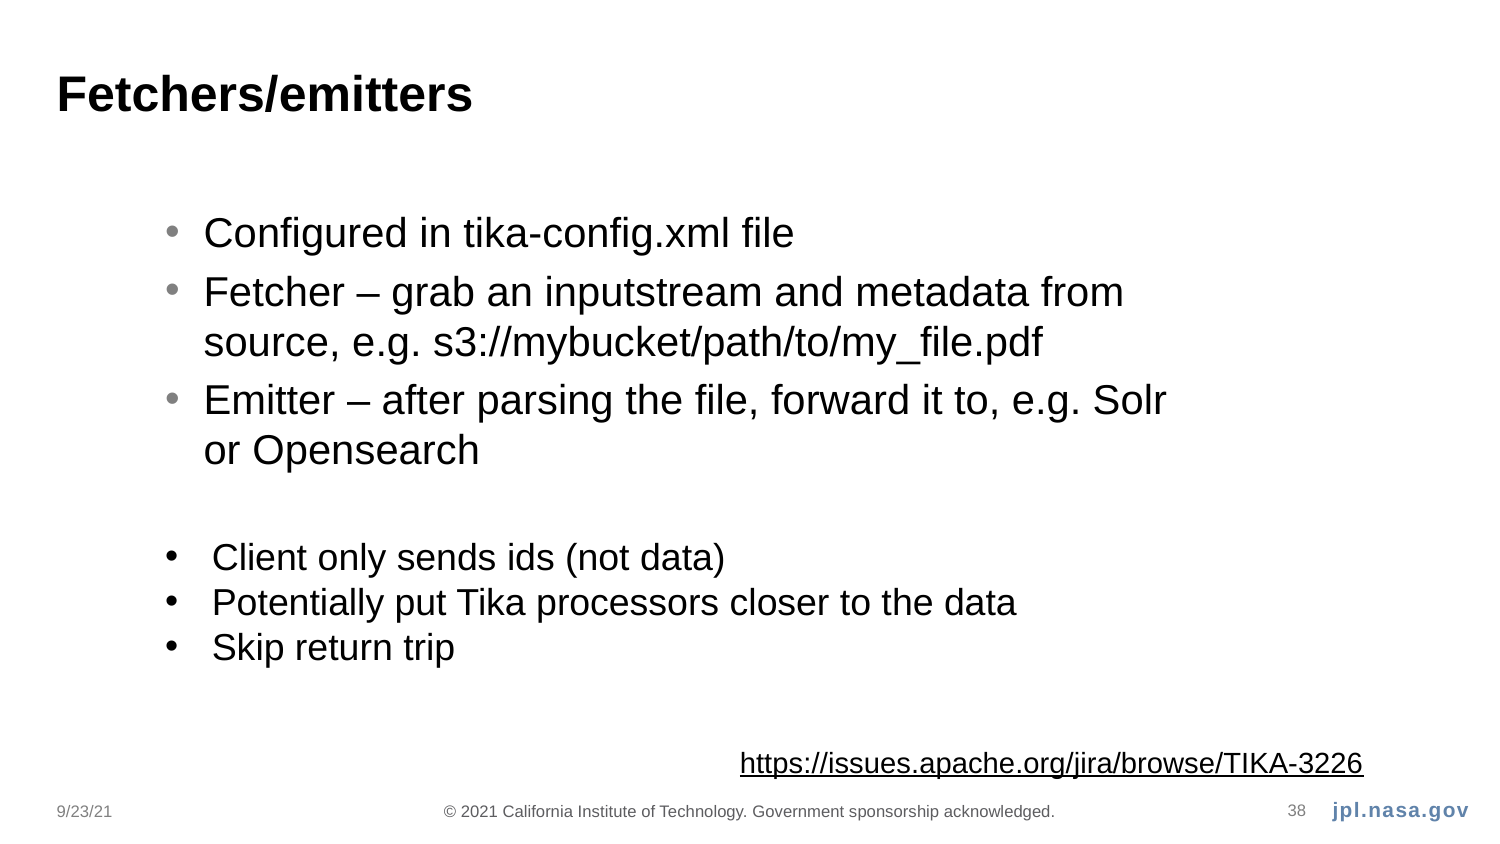

# Fetchers/emitters
Configured in tika-config.xml file
Fetcher – grab an inputstream and metadata from source, e.g. s3://mybucket/path/to/my_file.pdf
Emitter – after parsing the file, forward it to, e.g. Solr or Opensearch
Client only sends ids (not data)
Potentially put Tika processors closer to the data
Skip return trip

https://issues.apache.org/jira/browse/TIKA-3226
9/23/21
© 2021 California Institute of Technology. Government sponsorship acknowledged.
38